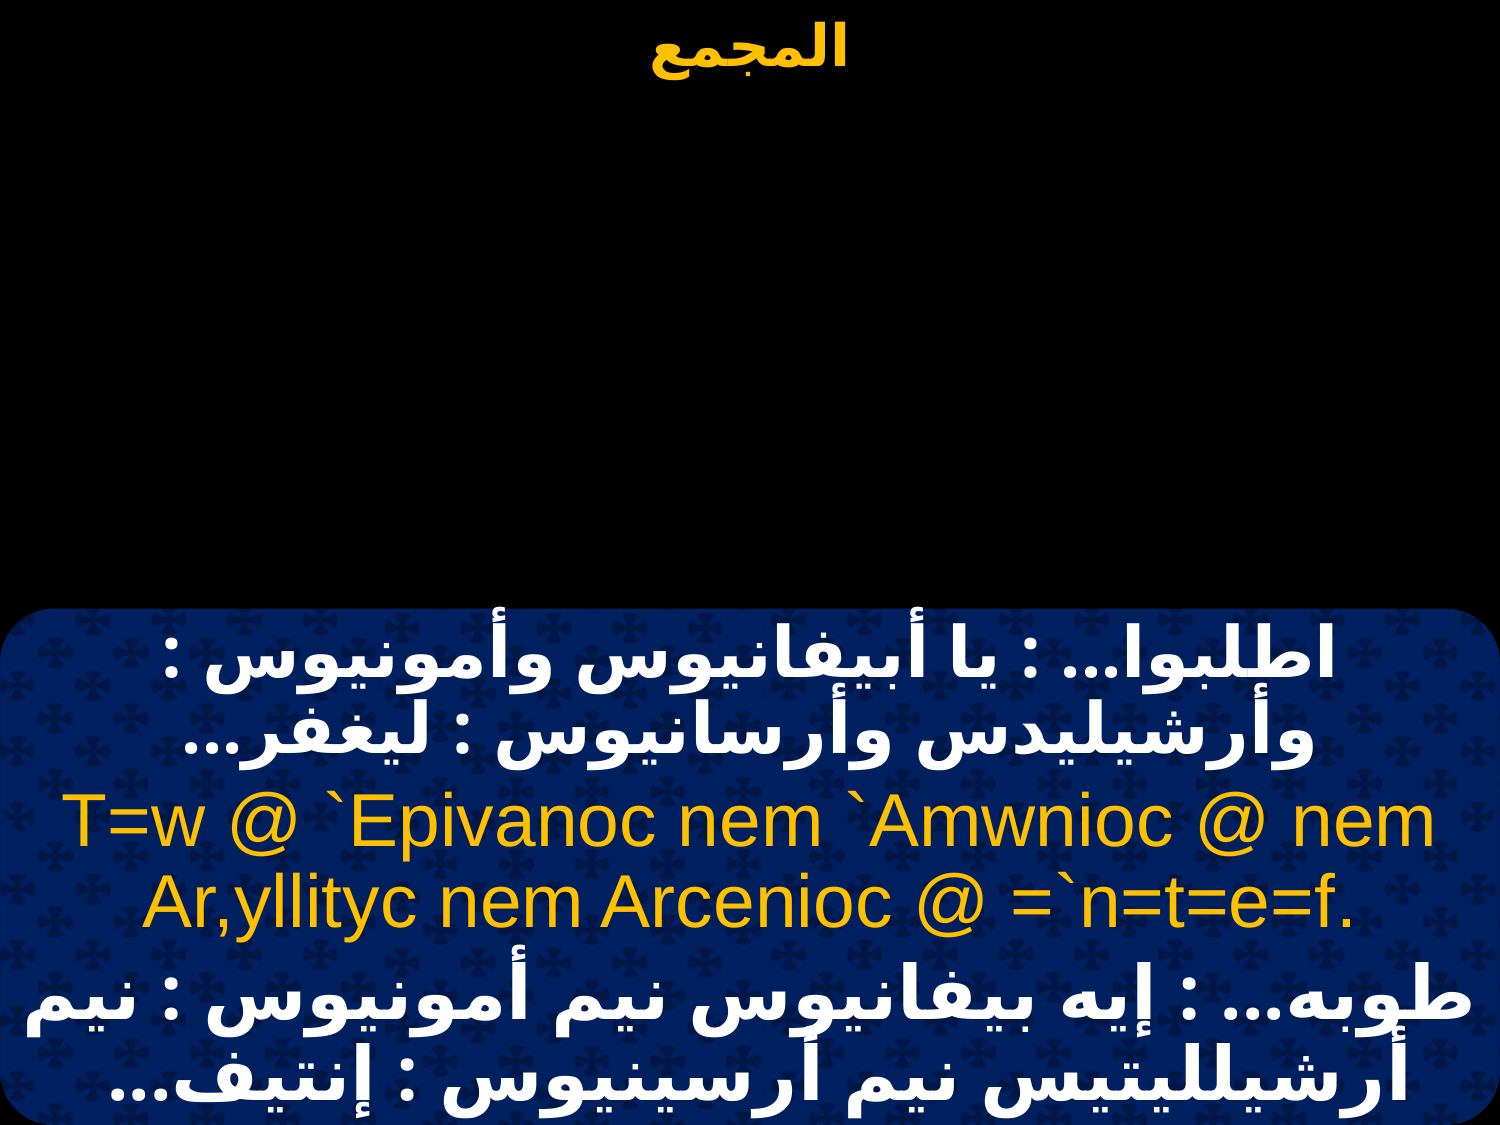

#
اطلبوا... : يا أبيفانيوس وأمونيوس : وأرشيليدس وأرسانيوس : ليغفر...
T=w @ `Epivanoc nem `Amwnioc @ nem Ar,yllityc nem Arcenioc @ =`n=t=e=f.
طوبه... : إيه بيفانيوس نيم أمونيوس : نيم أرشيلليتيس نيم أرسينيوس : إنتيف...